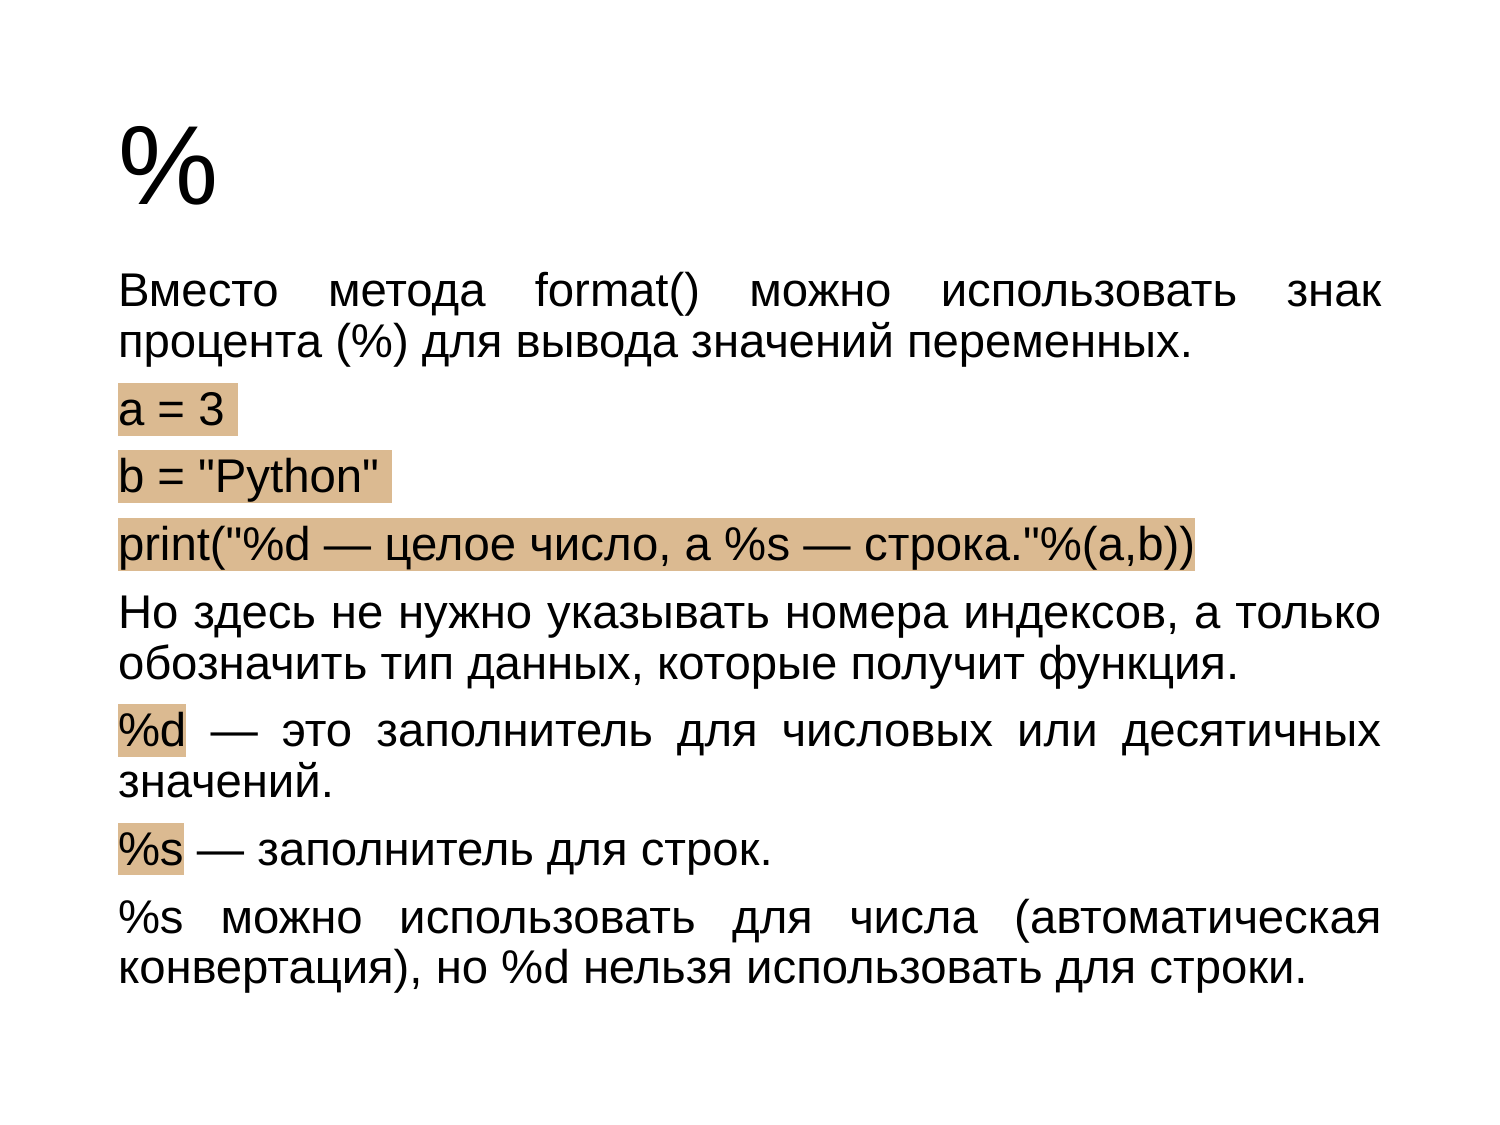

# %
Вместо метода format() можно использовать знак процента (%) для вывода значений переменных.
a = 3
b = "Python"
print("%d — целое число, а %s — строка."%(a,b))
Но здесь не нужно указывать номера индексов, а только обозначить тип данных, которые получит функция.
%d — это заполнитель для числовых или десятичных значений.
%s — заполнитель для строк.
%s можно использовать для числа (автоматическая конвертация), но %d нельзя использовать для строки.